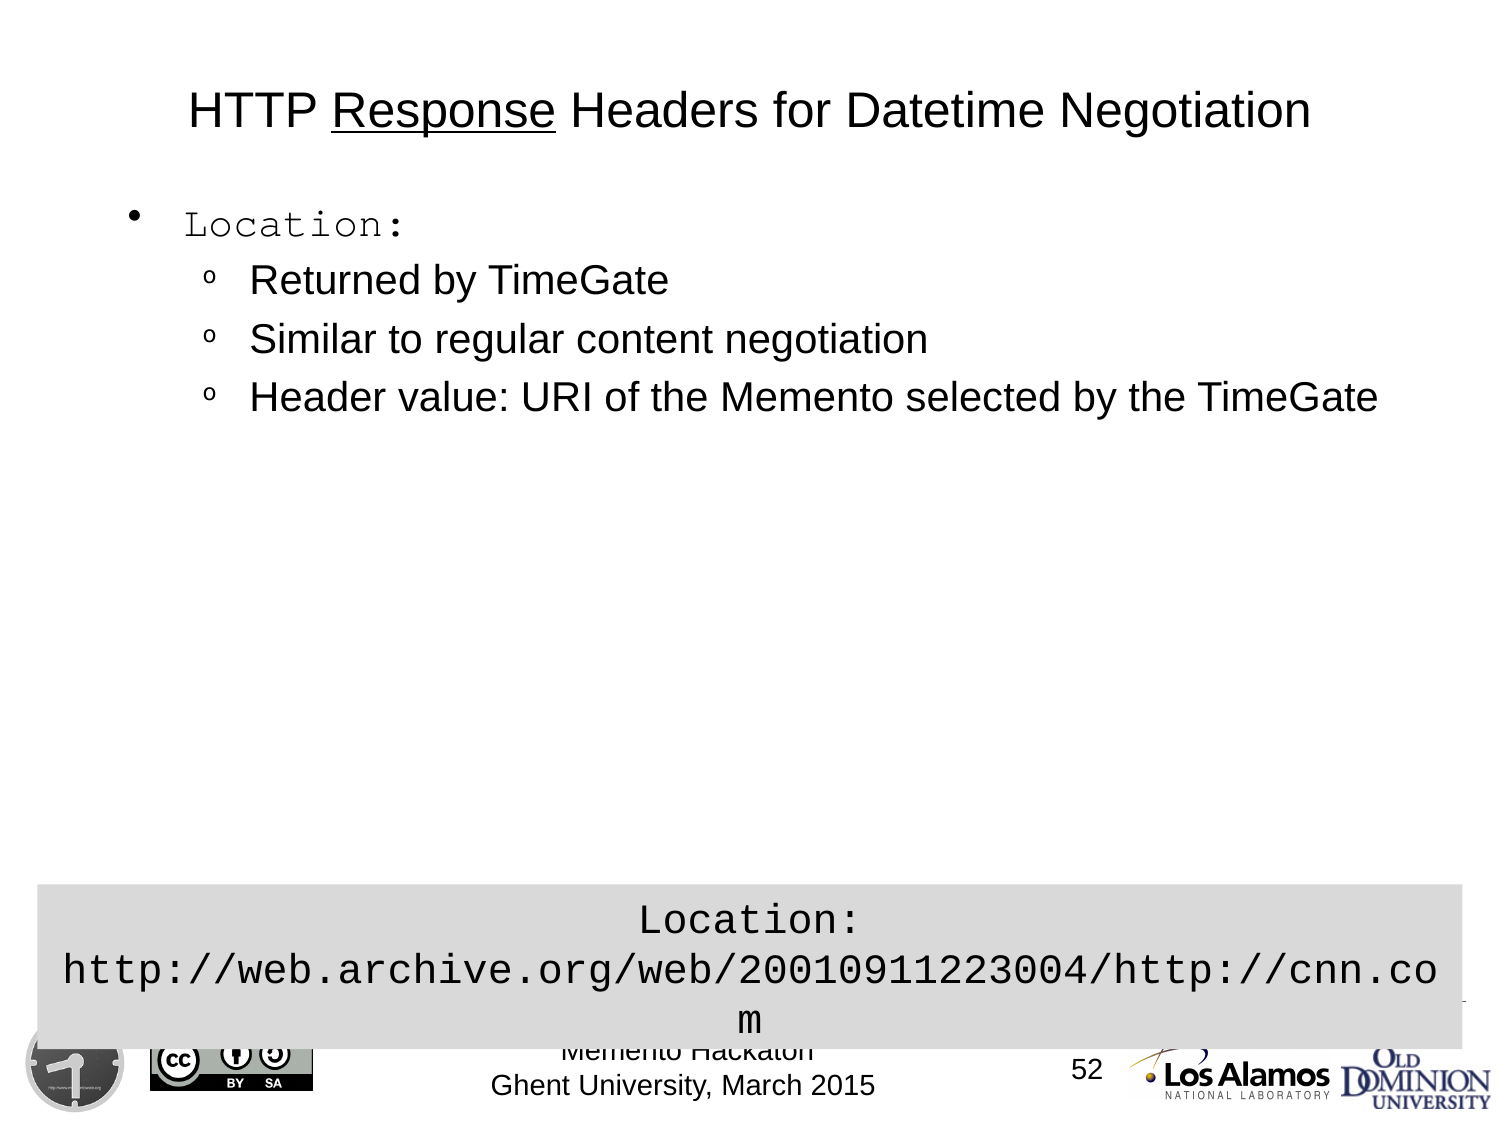

HTTP Response Headers for Datetime Negotiation
Location:
Returned by TimeGate
Similar to regular content negotiation
Header value: URI of the Memento selected by the TimeGate

Location: http://web.archive.org/web/20010911223004/http://cnn.com
52